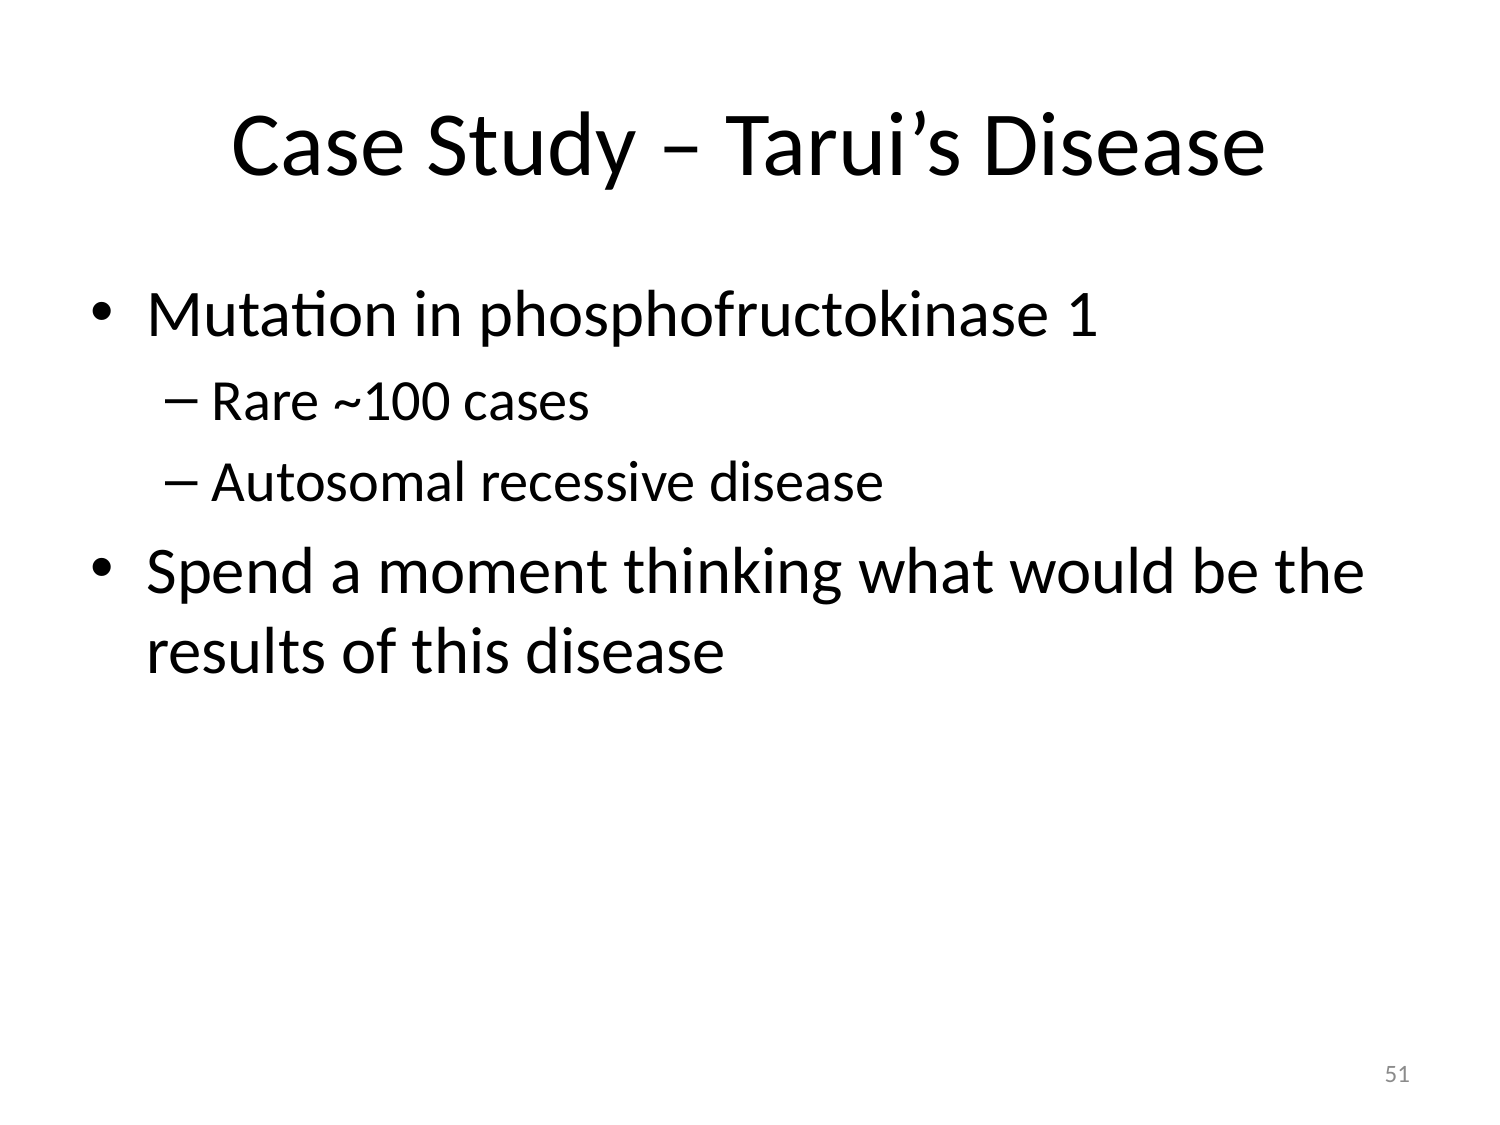

# Case Study – Tarui’s Disease
Mutation in phosphofructokinase 1
Rare ~100 cases
Autosomal recessive disease
Spend a moment thinking what would be the results of this disease
51